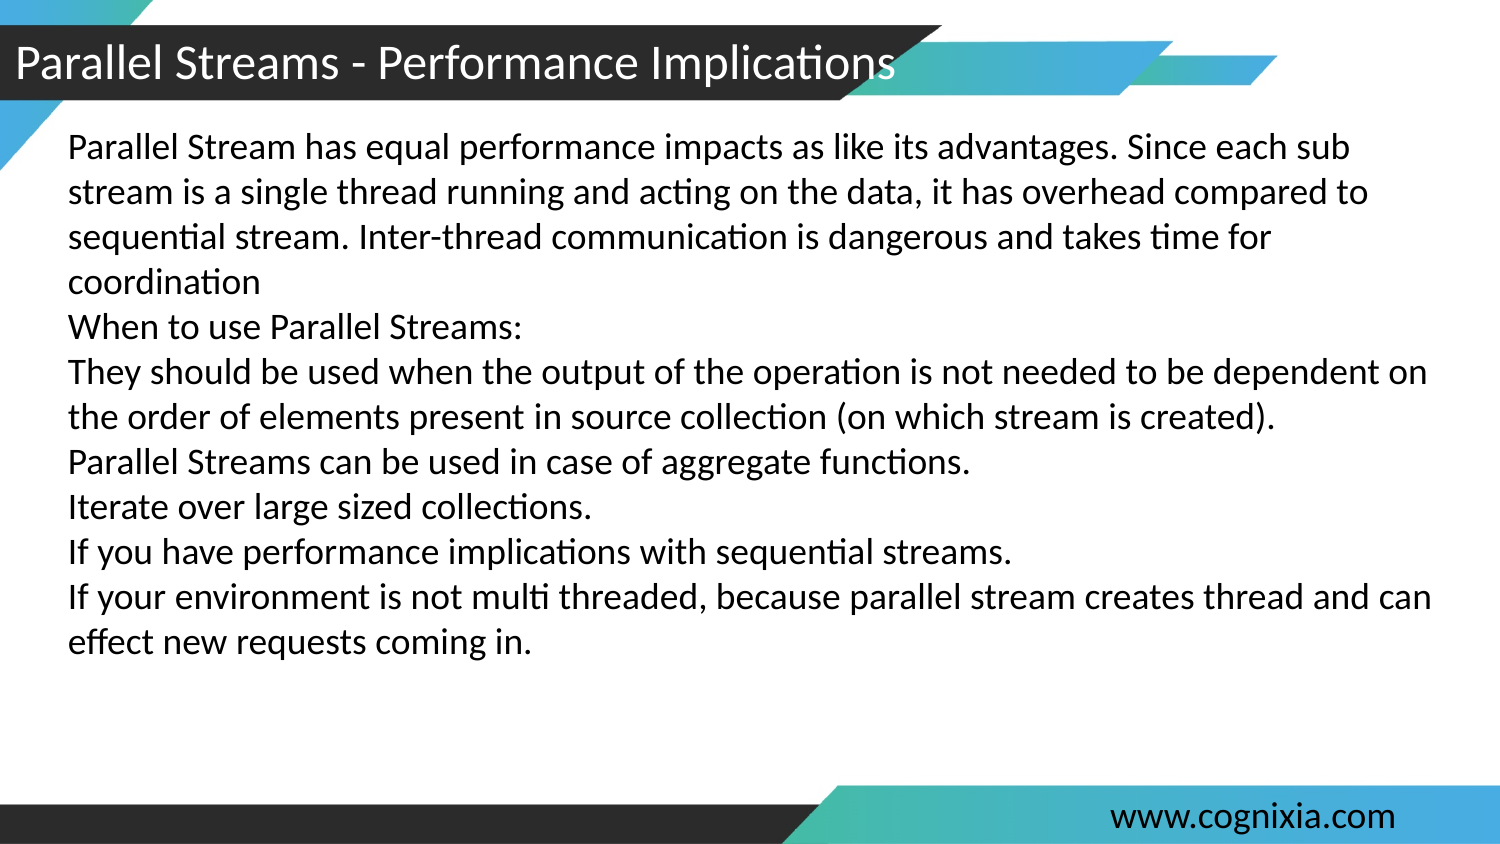

#
Parallel Streams - Performance Implications
Parallel Stream has equal performance impacts as like its advantages. Since each sub stream is a single thread running and acting on the data, it has overhead compared to sequential stream. Inter-thread communication is dangerous and takes time for coordination
When to use Parallel Streams:
They should be used when the output of the operation is not needed to be dependent on the order of elements present in source collection (on which stream is created).
Parallel Streams can be used in case of aggregate functions.
Iterate over large sized collections.
If you have performance implications with sequential streams.
If your environment is not multi threaded, because parallel stream creates thread and can effect new requests coming in.